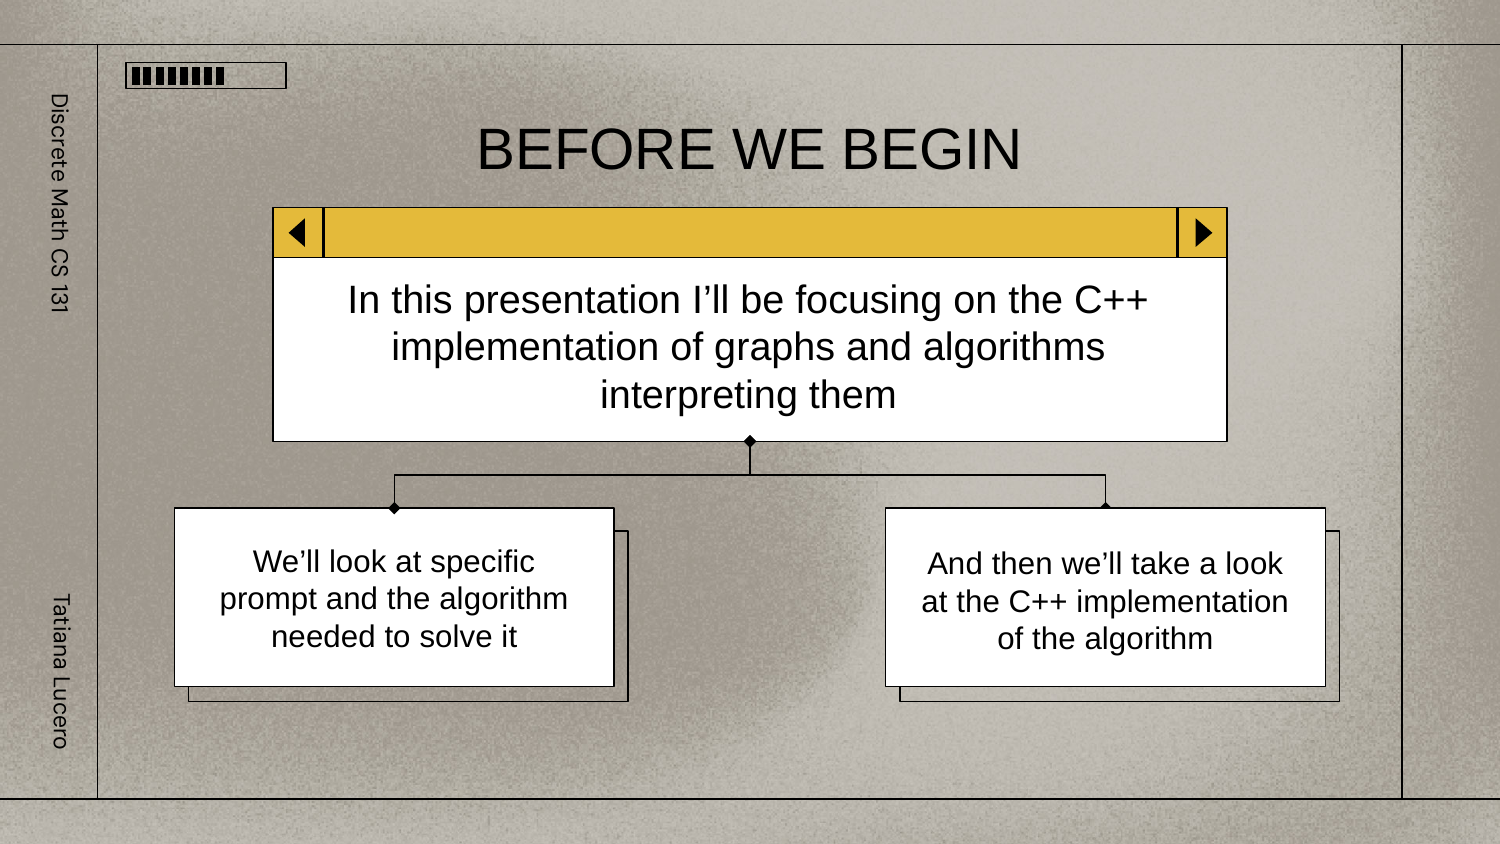

# BEFORE WE BEGIN

Discrete Math CS 131
In this presentation I’ll be focusing on the C++ implementation of graphs and algorithms interpreting them

And then we’ll take a look at the C++ implementation of the algorithm
We’ll look at specific prompt and the algorithm needed to solve it

Tatiana Lucero